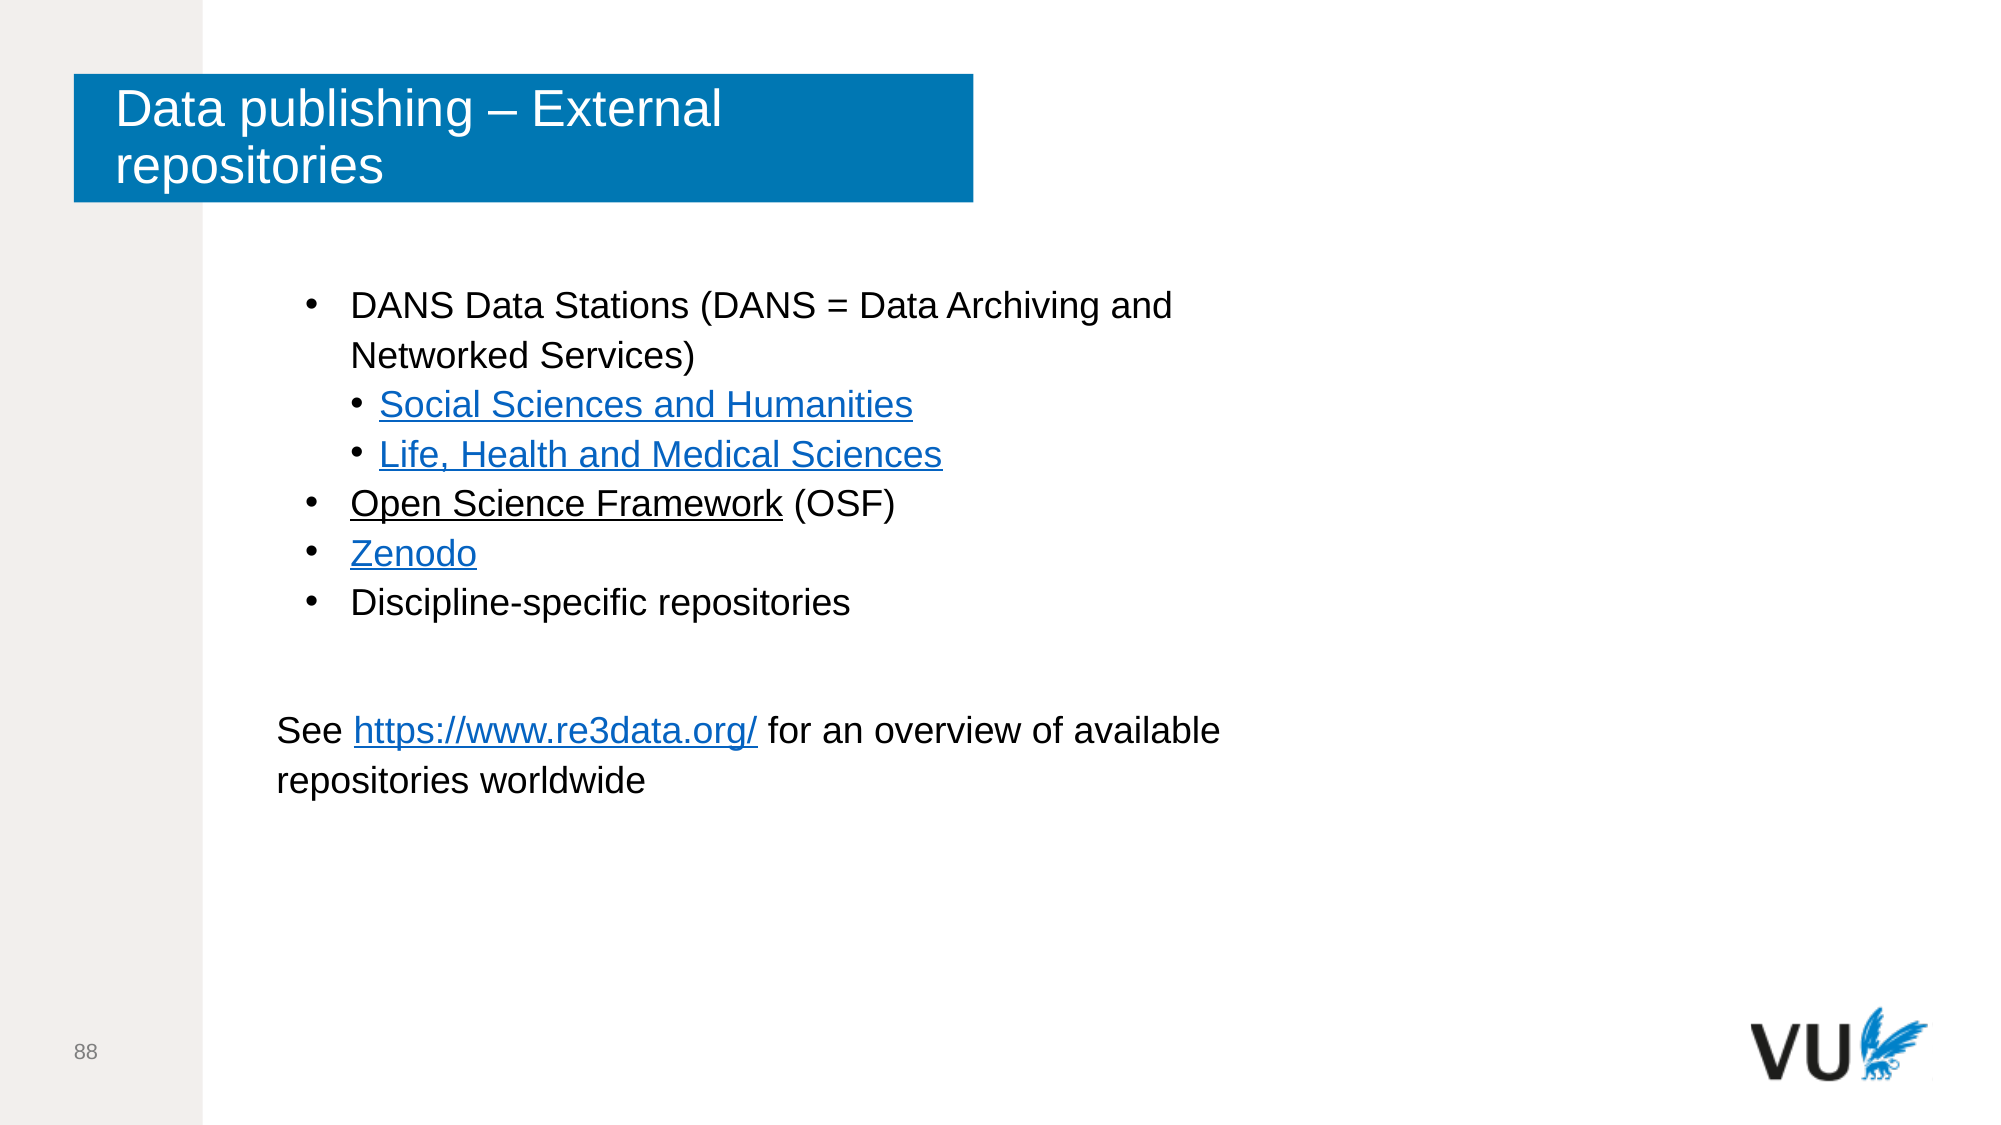

# Data publishing – External repositories
DANS Data Stations (DANS = Data Archiving and Networked Services)
Social Sciences and Humanities
Life, Health and Medical Sciences
Open Science Framework (OSF)
Zenodo
Discipline-specific repositories

See https://www.re3data.org/ for an overview of available repositories worldwide
88